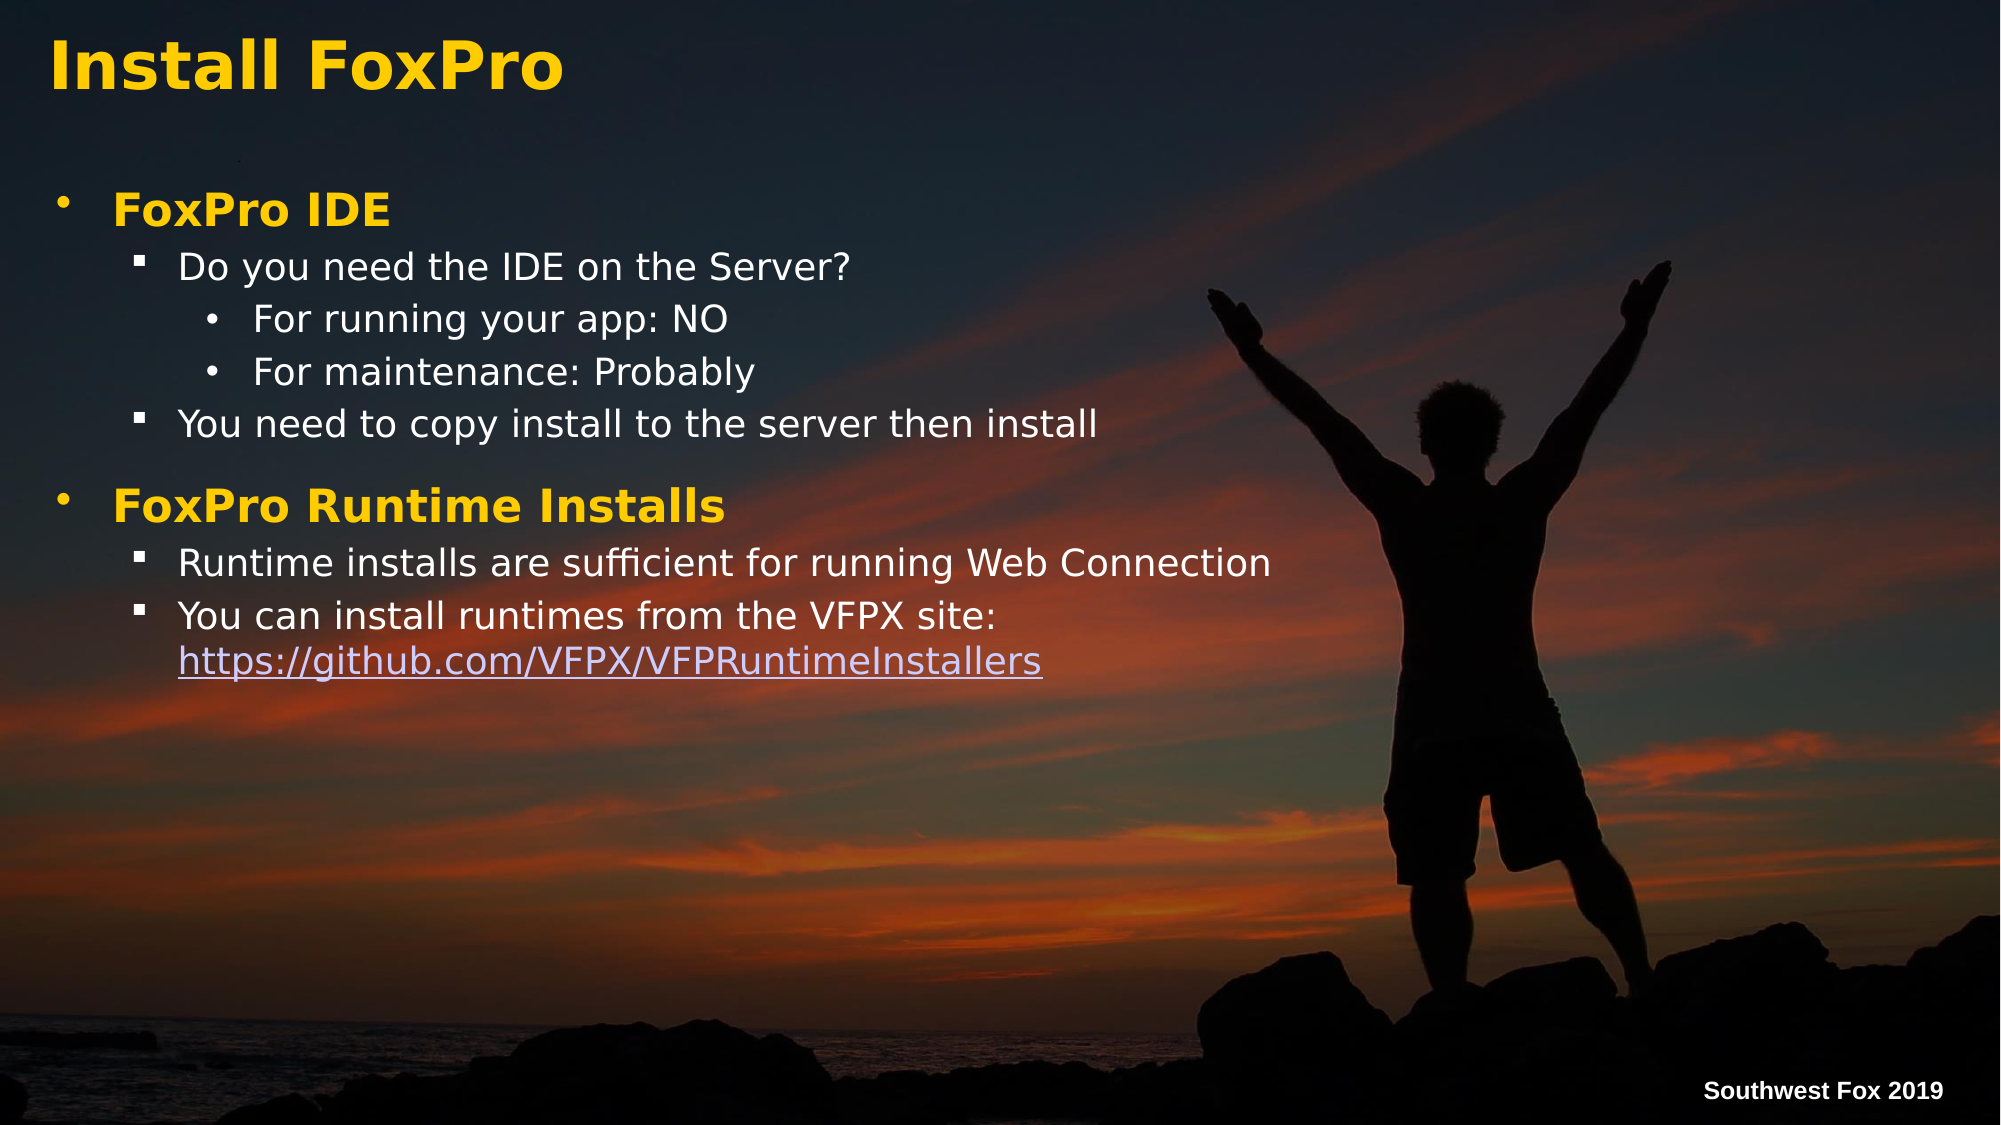

# Install FoxPro
FoxPro IDE
Do you need the IDE on the Server?
For running your app: NO
For maintenance: Probably
You need to copy install to the server then install
FoxPro Runtime Installs
Runtime installs are sufficient for running Web Connection
You can install runtimes from the VFPX site:
https://github.com/VFPX/VFPRuntimeInstallers